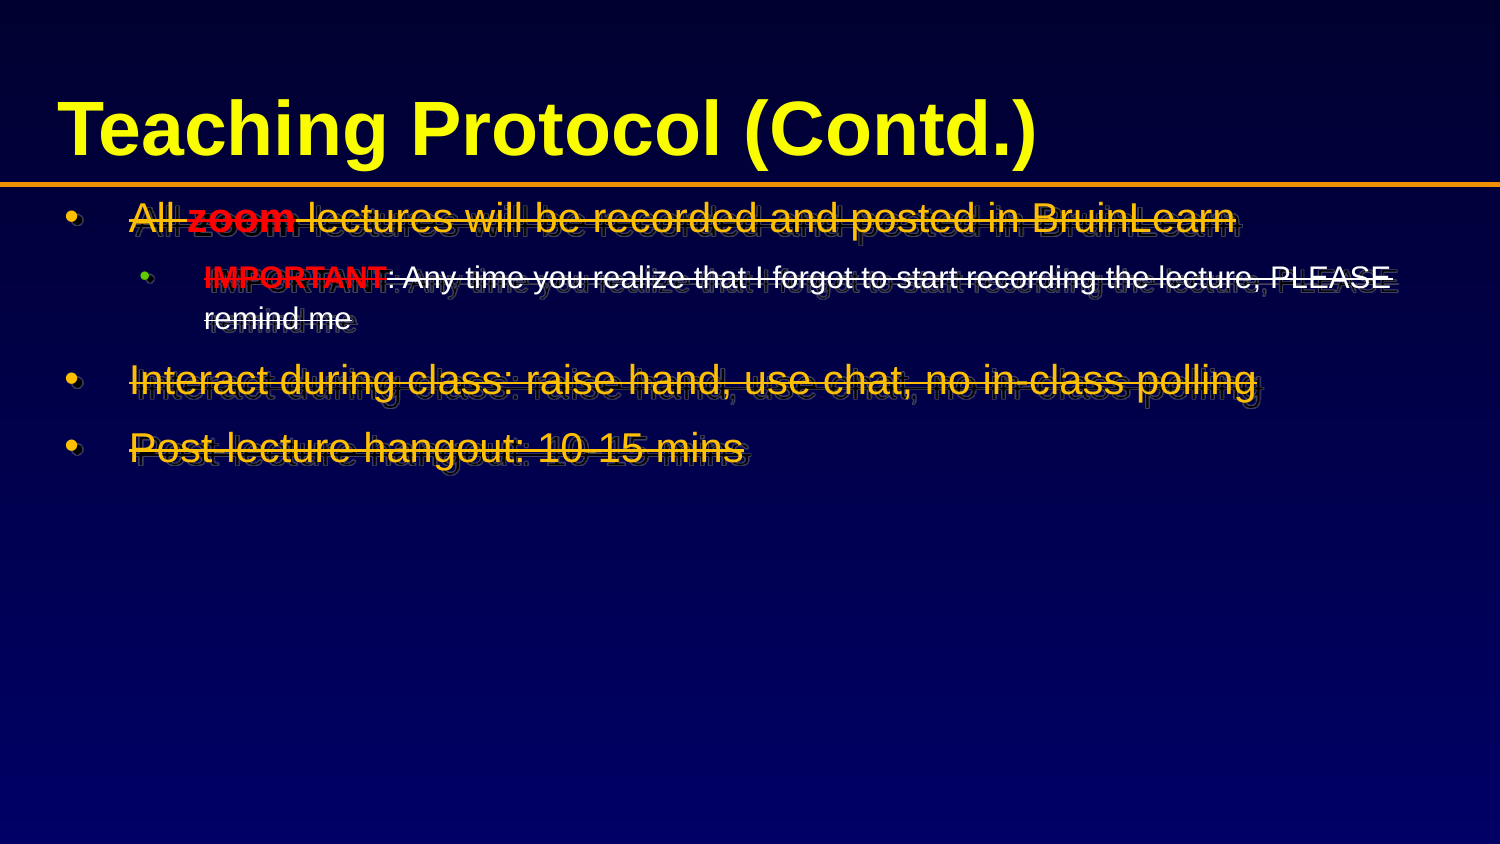

# Teaching Protocol (Contd.)
All zoom lectures will be recorded and posted in BruinLearn
IMPORTANT: Any time you realize that I forgot to start recording the lecture, PLEASE remind me
Interact during class: raise hand, use chat, no in-class polling
Post-lecture hangout: 10-15 mins